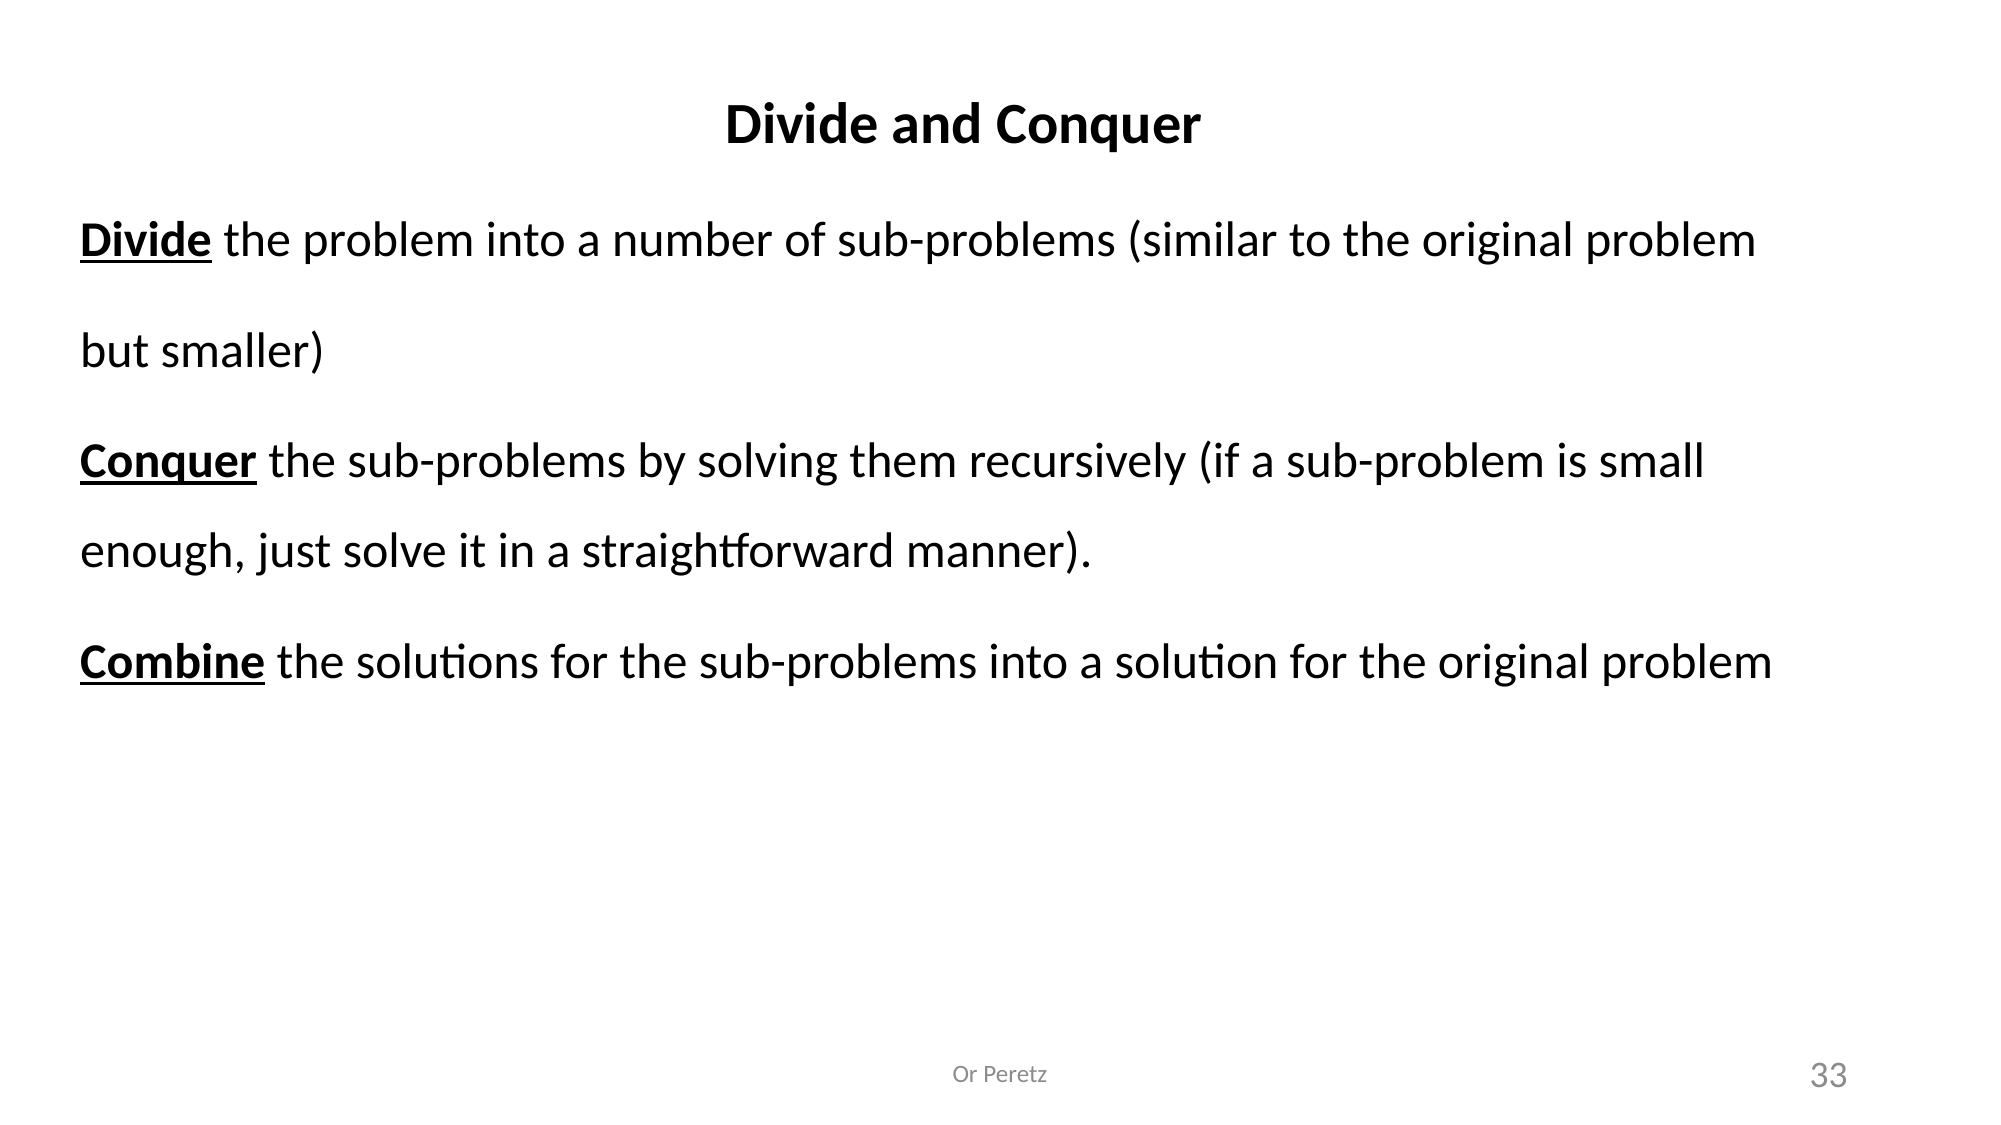

Divide and Conquer
Divide the problem into a number of sub-problems (similar to the original problem
but smaller)
Conquer the sub-problems by solving them recursively (if a sub-problem is small enough, just solve it in a straightforward manner).
Combine the solutions for the sub-problems into a solution for the original problem
Or Peretz
33